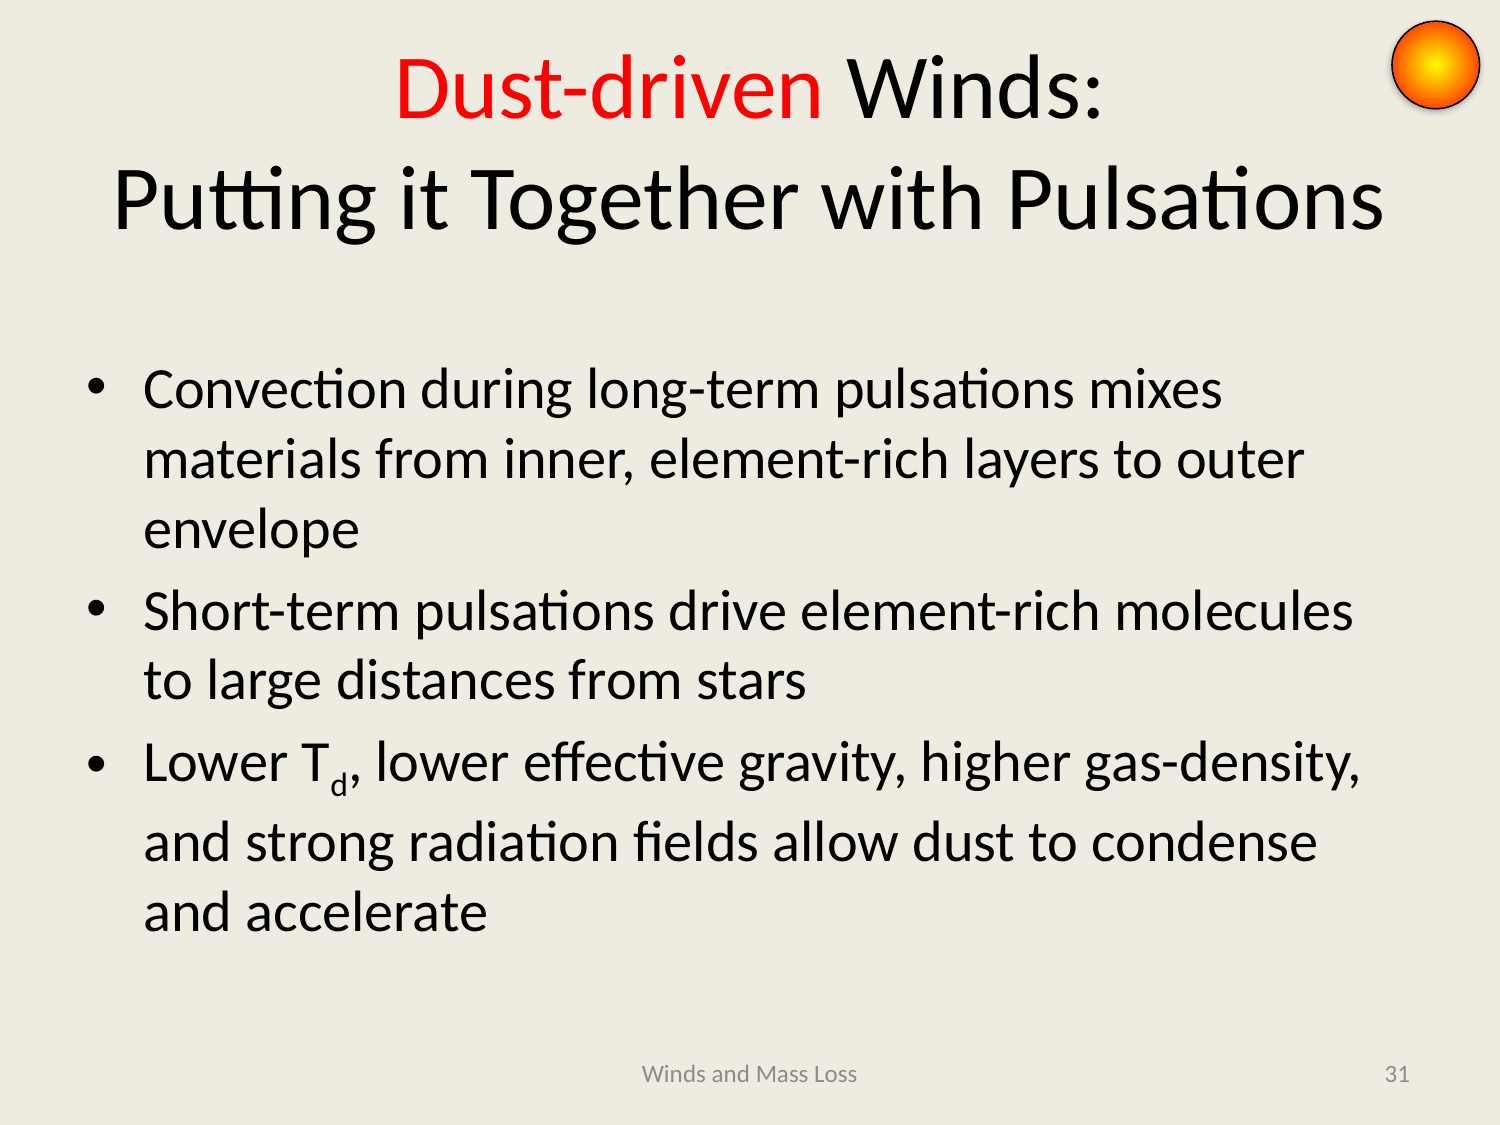

# Dust-driven Winds: Putting it Together with Pulsations

Convection during long-term pulsations mixes materials from inner, element-rich layers to outer envelope
Short-term pulsations drive element-rich molecules to large distances from stars
Lower Td, lower effective gravity, higher gas-density, and strong radiation fields allow dust to condense and accelerate
Winds and Mass Loss
31